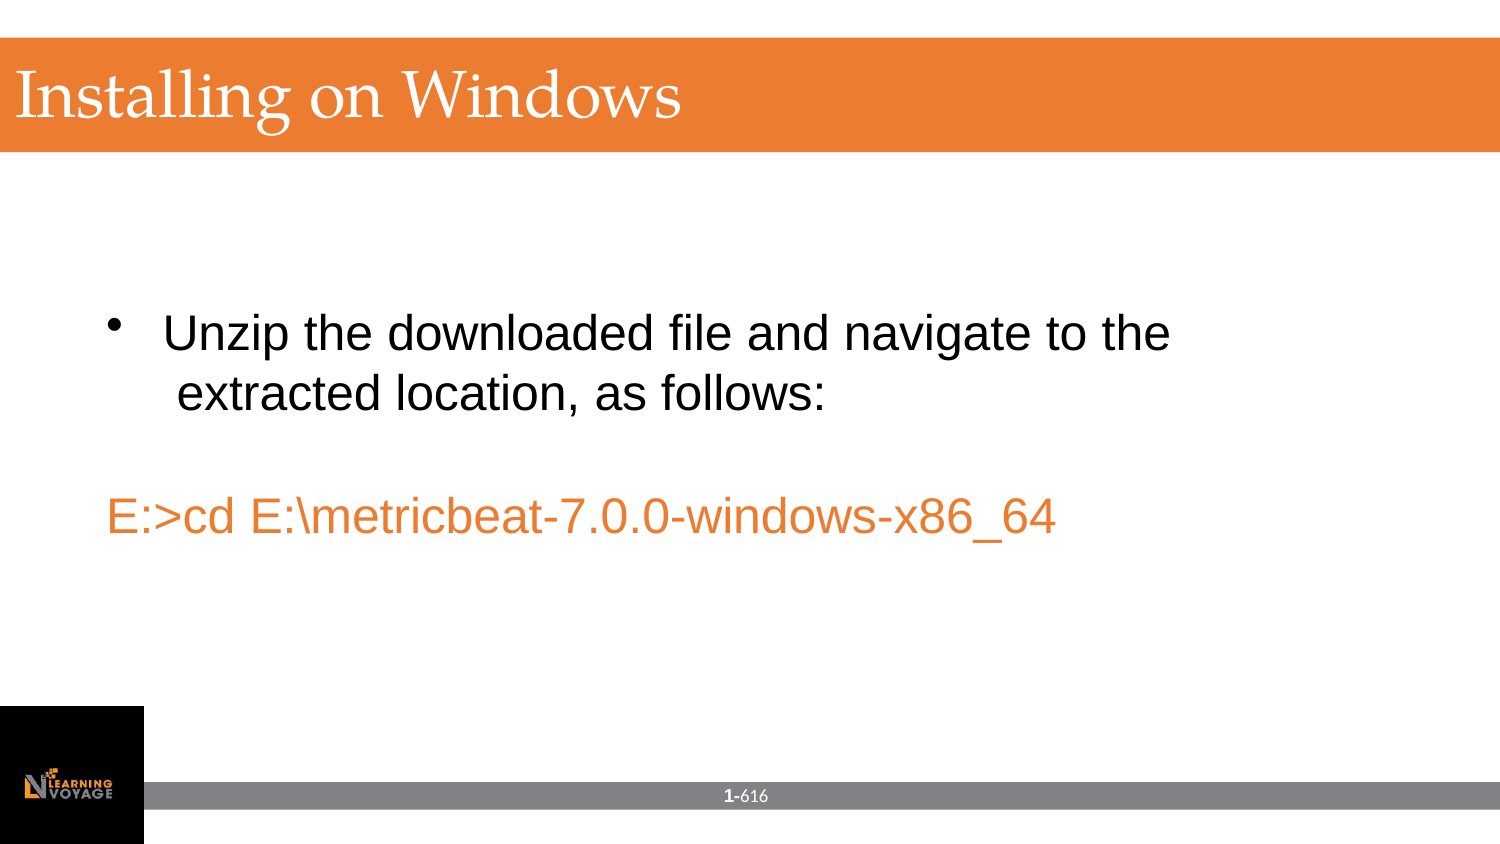

# Installing on Windows
Unzip the downloaded file and navigate to the  extracted location, as follows:

E:>cd E:\metricbeat-7.0.0-windows-x86_64
1-616